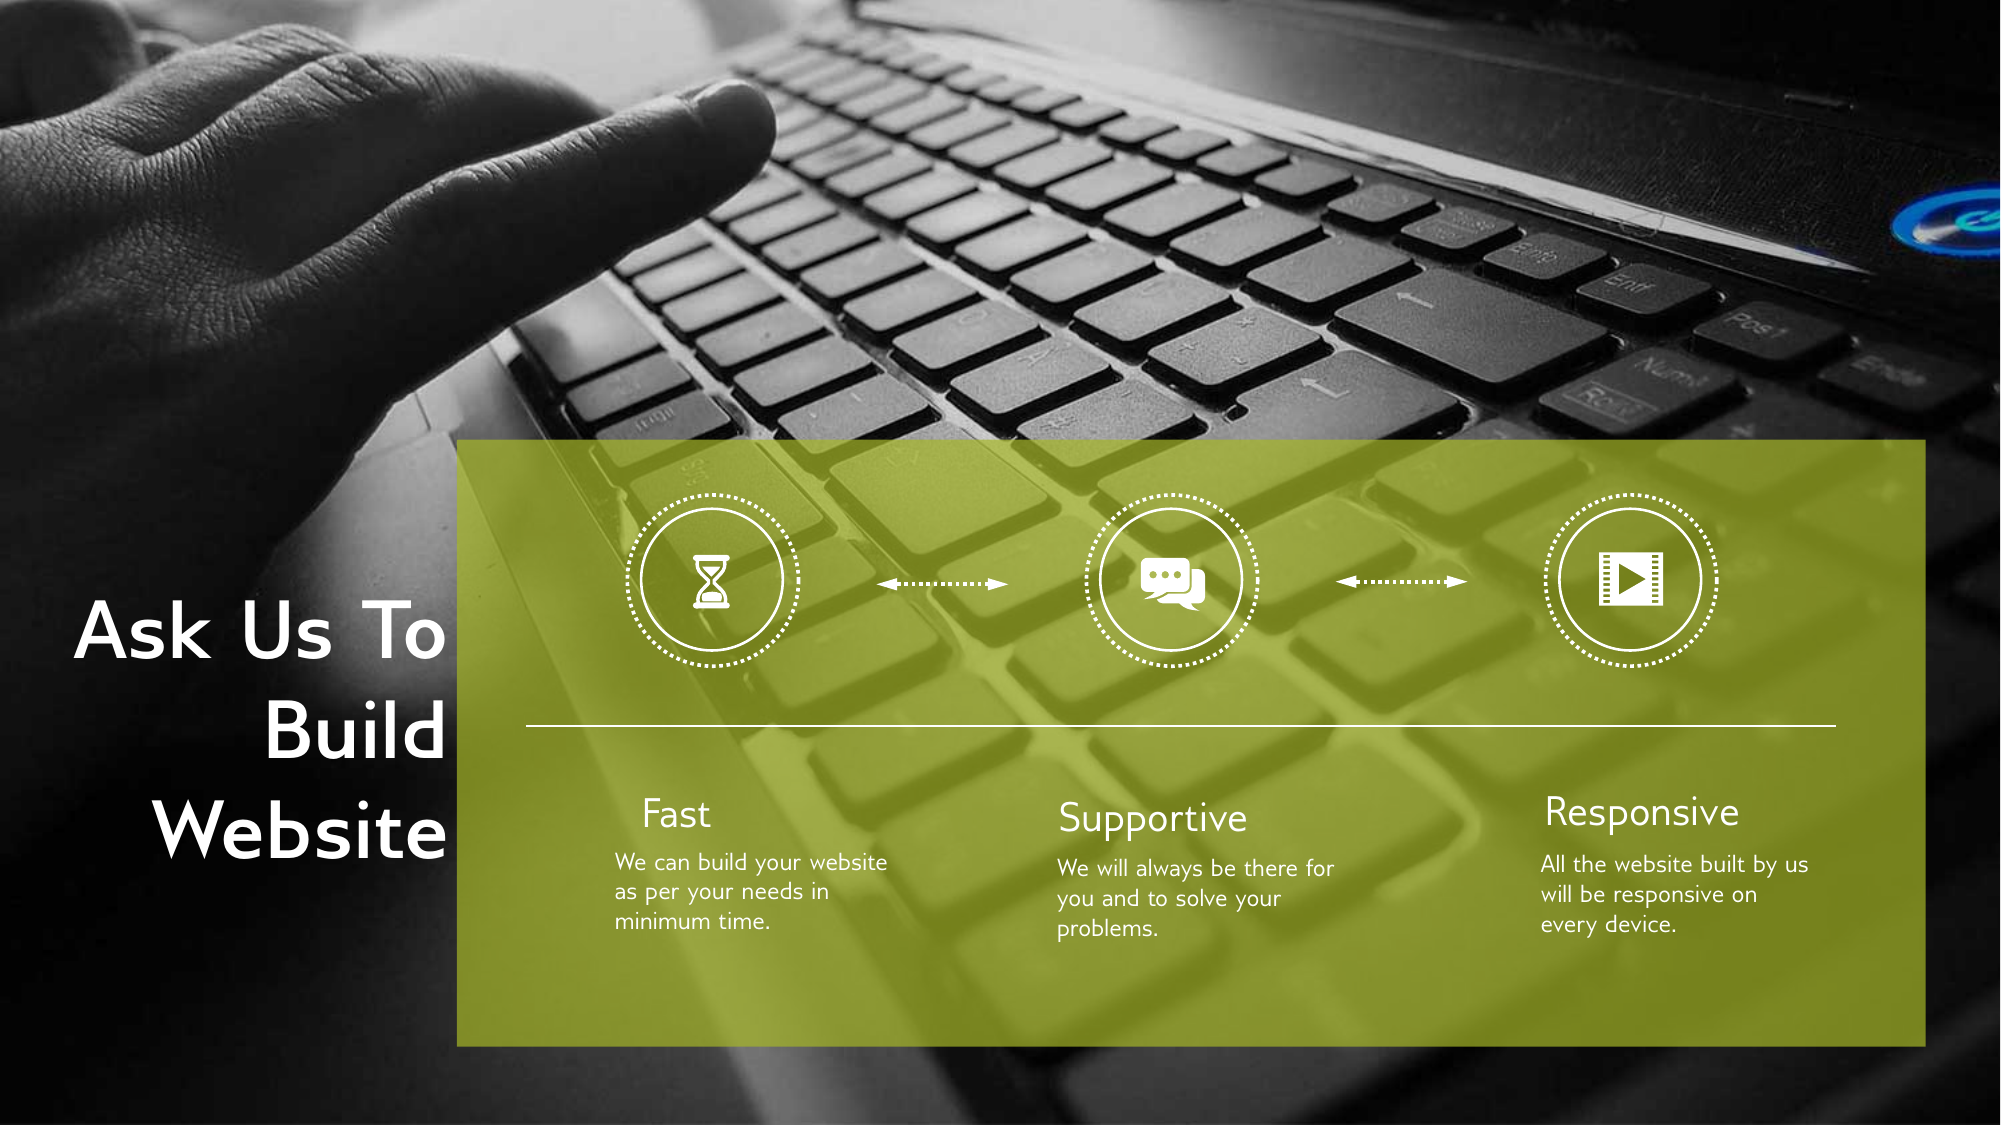

Ask Us To
Build Website
Responsive
All the website built by us will be responsive on every device.
Fast
We can build your website as per your needs in minimum time.
Supportive
We will always be there for you and to solve your problems.